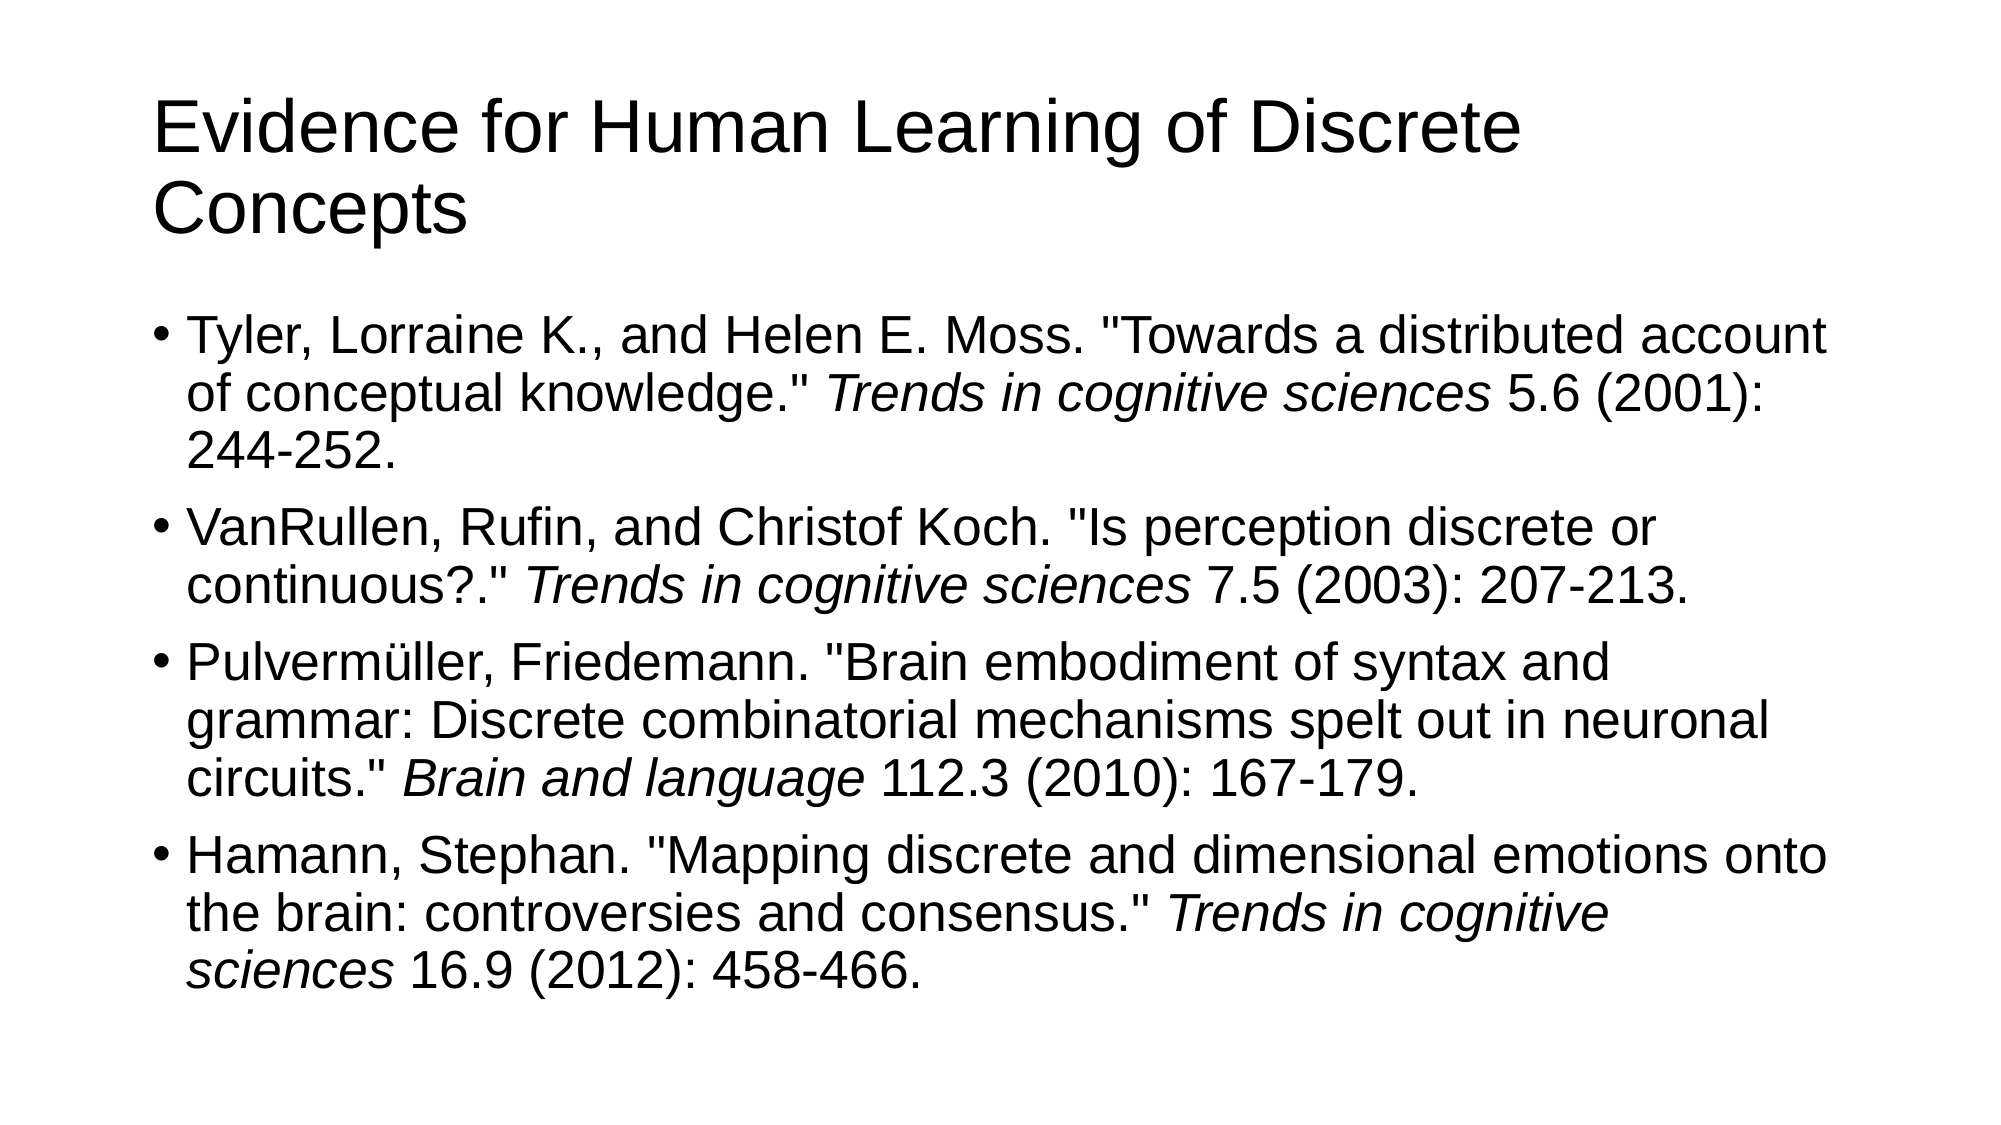

# Evidence for Human Learning of Discrete Concepts
Tyler, Lorraine K., and Helen E. Moss. "Towards a distributed account of conceptual knowledge." Trends in cognitive sciences 5.6 (2001): 244-252.
VanRullen, Rufin, and Christof Koch. "Is perception discrete or continuous?." Trends in cognitive sciences 7.5 (2003): 207-213.
Pulvermüller, Friedemann. "Brain embodiment of syntax and grammar: Discrete combinatorial mechanisms spelt out in neuronal circuits." Brain and language 112.3 (2010): 167-179.
Hamann, Stephan. "Mapping discrete and dimensional emotions onto the brain: controversies and consensus." Trends in cognitive sciences 16.9 (2012): 458-466.